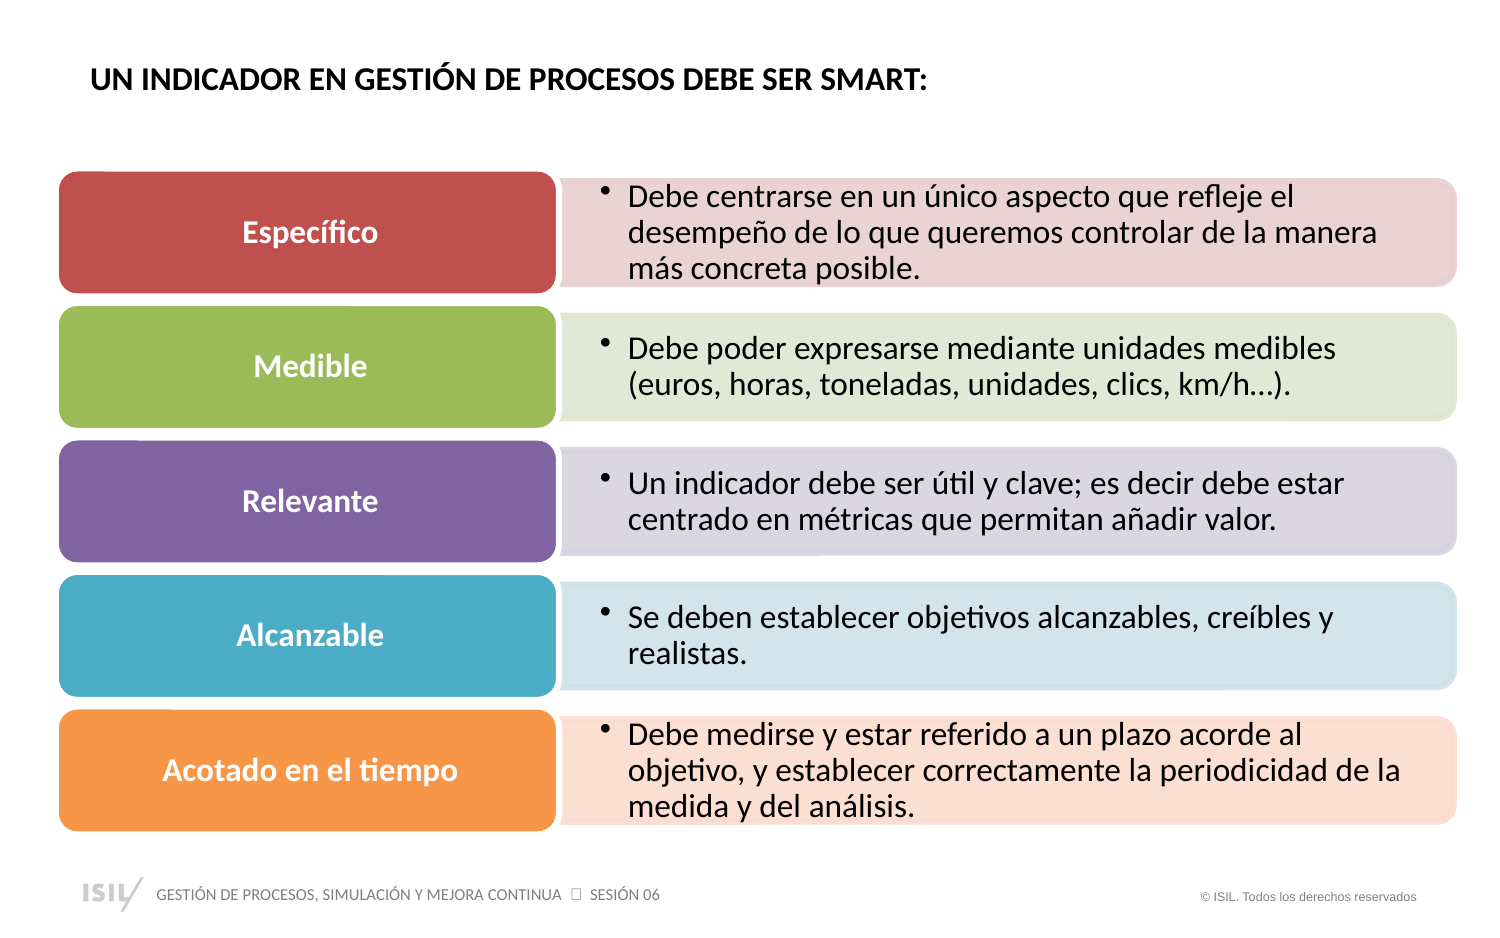

UN INDICADOR EN GESTIÓN DE PROCESOS DEBE SER SMART:
Debe centrarse en un único aspecto que refleje el desempeño de lo que queremos controlar de la manera más concreta posible.
Específico
Debe poder expresarse mediante unidades medibles (euros, horas, toneladas, unidades, clics, km/h…).
Medible
Un indicador debe ser útil y clave; es decir debe estar centrado en métricas que permitan añadir valor.
Relevante
Se deben establecer objetivos alcanzables, creíbles y realistas.
Alcanzable
Debe medirse y estar referido a un plazo acorde al objetivo, y establecer correctamente la periodicidad de la medida y del análisis.
Acotado en el tiempo